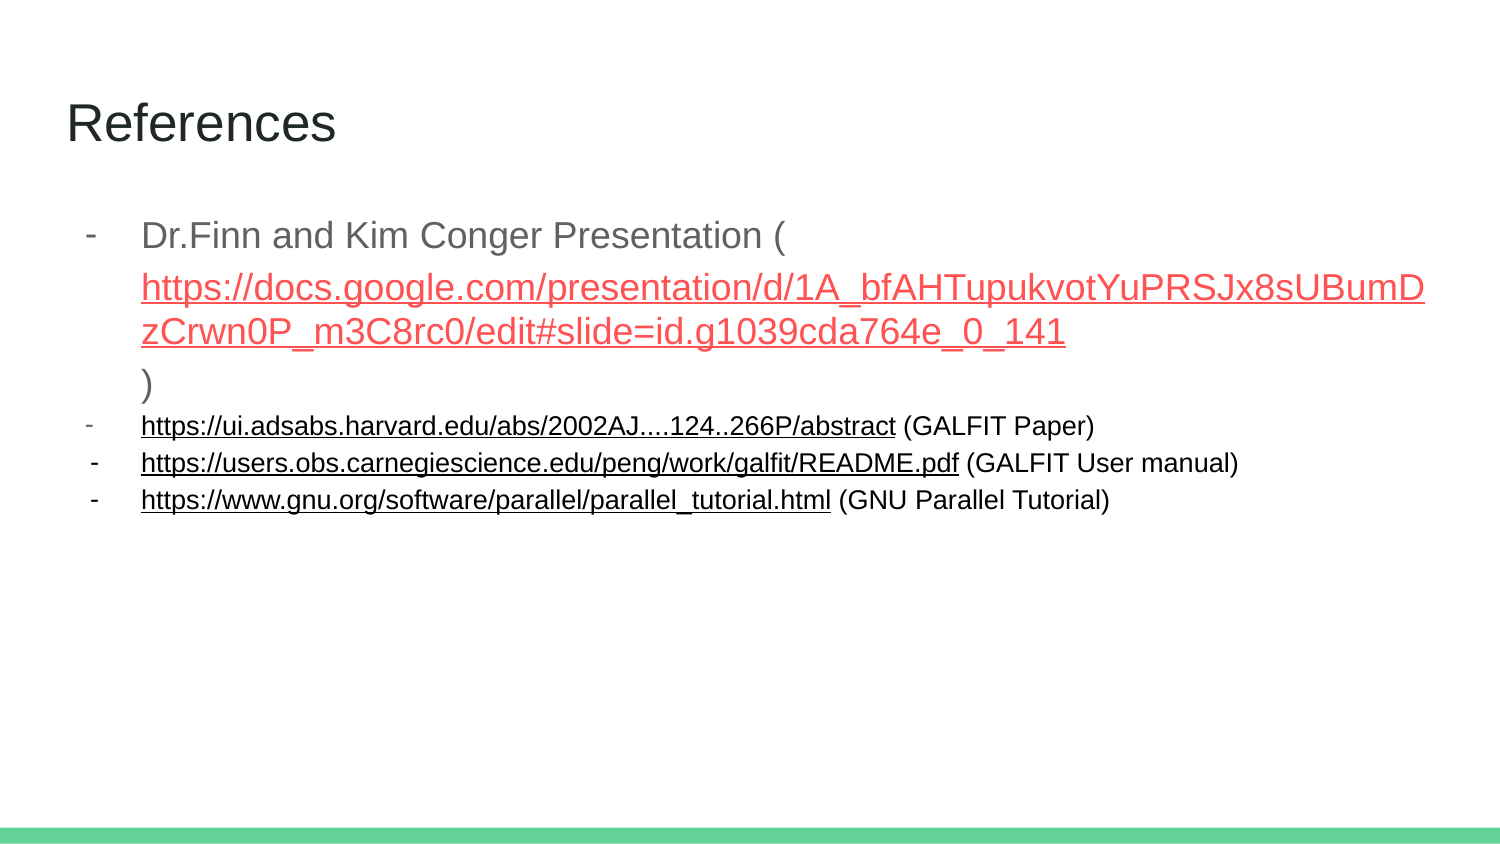

# References
Dr.Finn and Kim Conger Presentation (https://docs.google.com/presentation/d/1A_bfAHTupukvotYuPRSJx8sUBumDzCrwn0P_m3C8rc0/edit#slide=id.g1039cda764e_0_141)
https://ui.adsabs.harvard.edu/abs/2002AJ....124..266P/abstract (GALFIT Paper)
https://users.obs.carnegiescience.edu/peng/work/galfit/README.pdf (GALFIT User manual)
https://www.gnu.org/software/parallel/parallel_tutorial.html (GNU Parallel Tutorial)